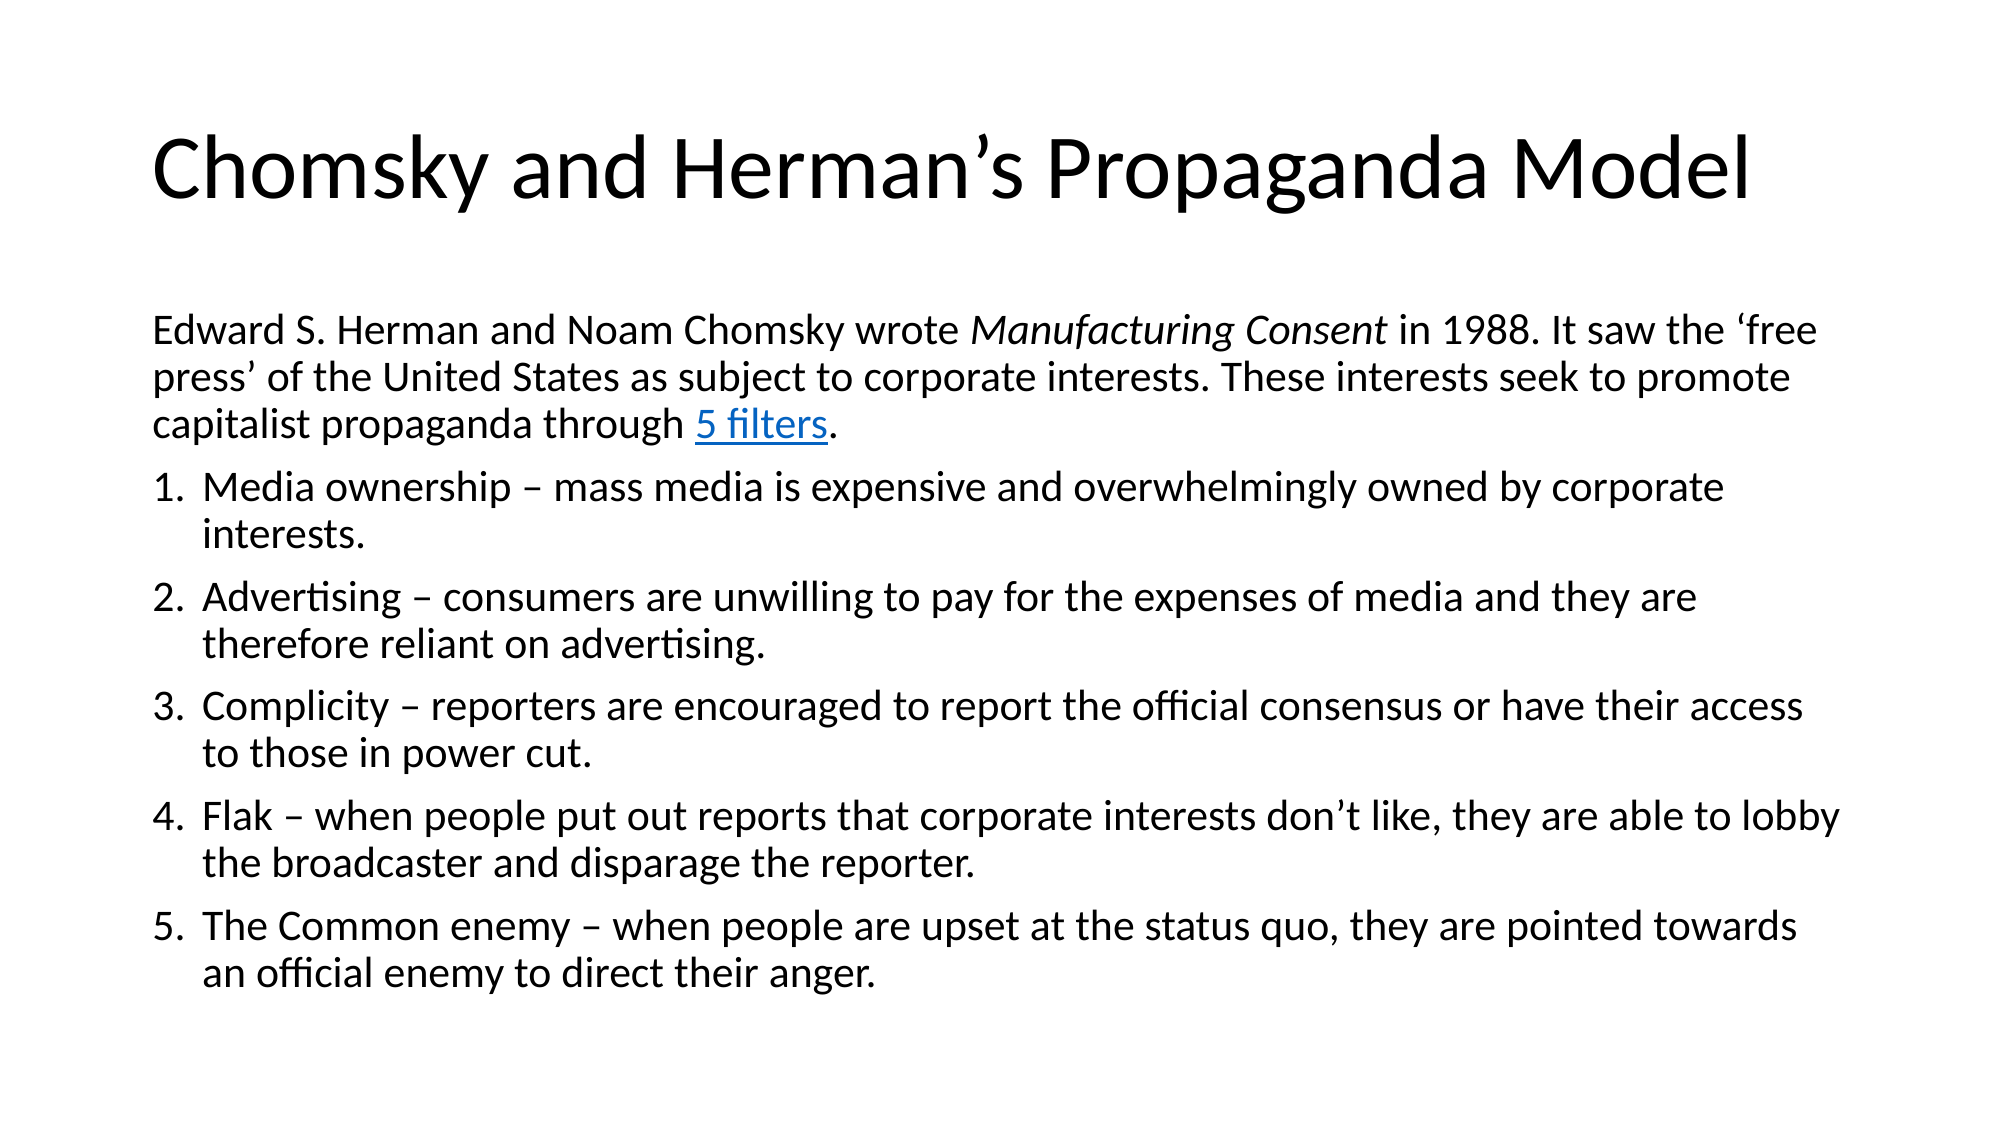

# Chomsky and Herman’s Propaganda Model
Edward S. Herman and Noam Chomsky wrote Manufacturing Consent in 1988. It saw the ‘free press’ of the United States as subject to corporate interests. These interests seek to promote capitalist propaganda through 5 filters.
Media ownership – mass media is expensive and overwhelmingly owned by corporate interests.
Advertising – consumers are unwilling to pay for the expenses of media and they are therefore reliant on advertising.
Complicity – reporters are encouraged to report the official consensus or have their access to those in power cut.
Flak – when people put out reports that corporate interests don’t like, they are able to lobby the broadcaster and disparage the reporter.
The Common enemy – when people are upset at the status quo, they are pointed towards an official enemy to direct their anger.